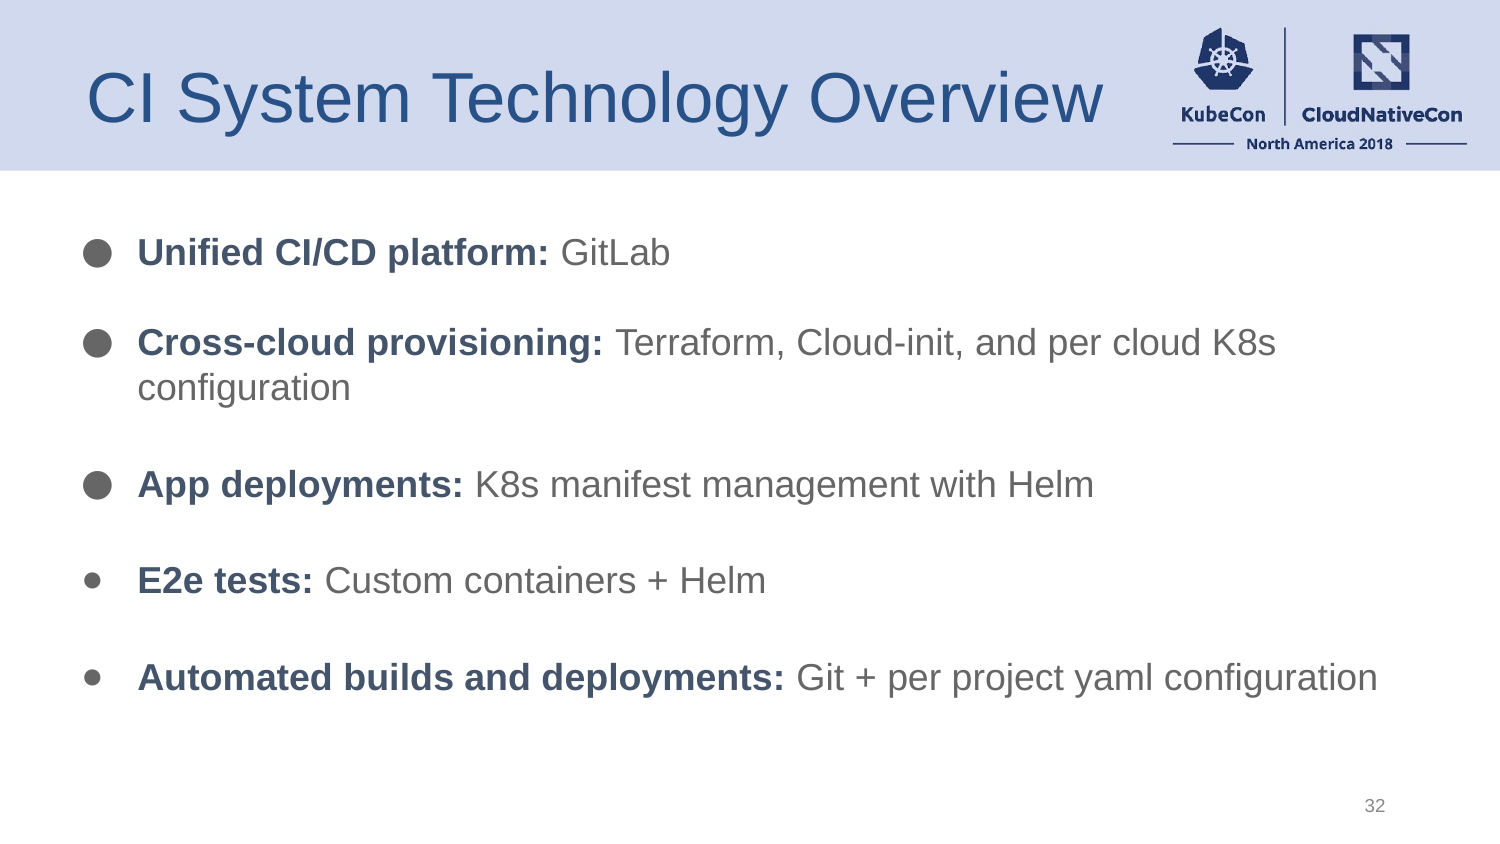

# CI System Technology Overview
Unified CI/CD platform: GitLab

Cross-cloud provisioning: Terraform, Cloud-init, and per cloud K8s configuration

App deployments: K8s manifest management with Helm

E2e tests: Custom containers + Helm

Automated builds and deployments: Git + per project yaml configuration

32